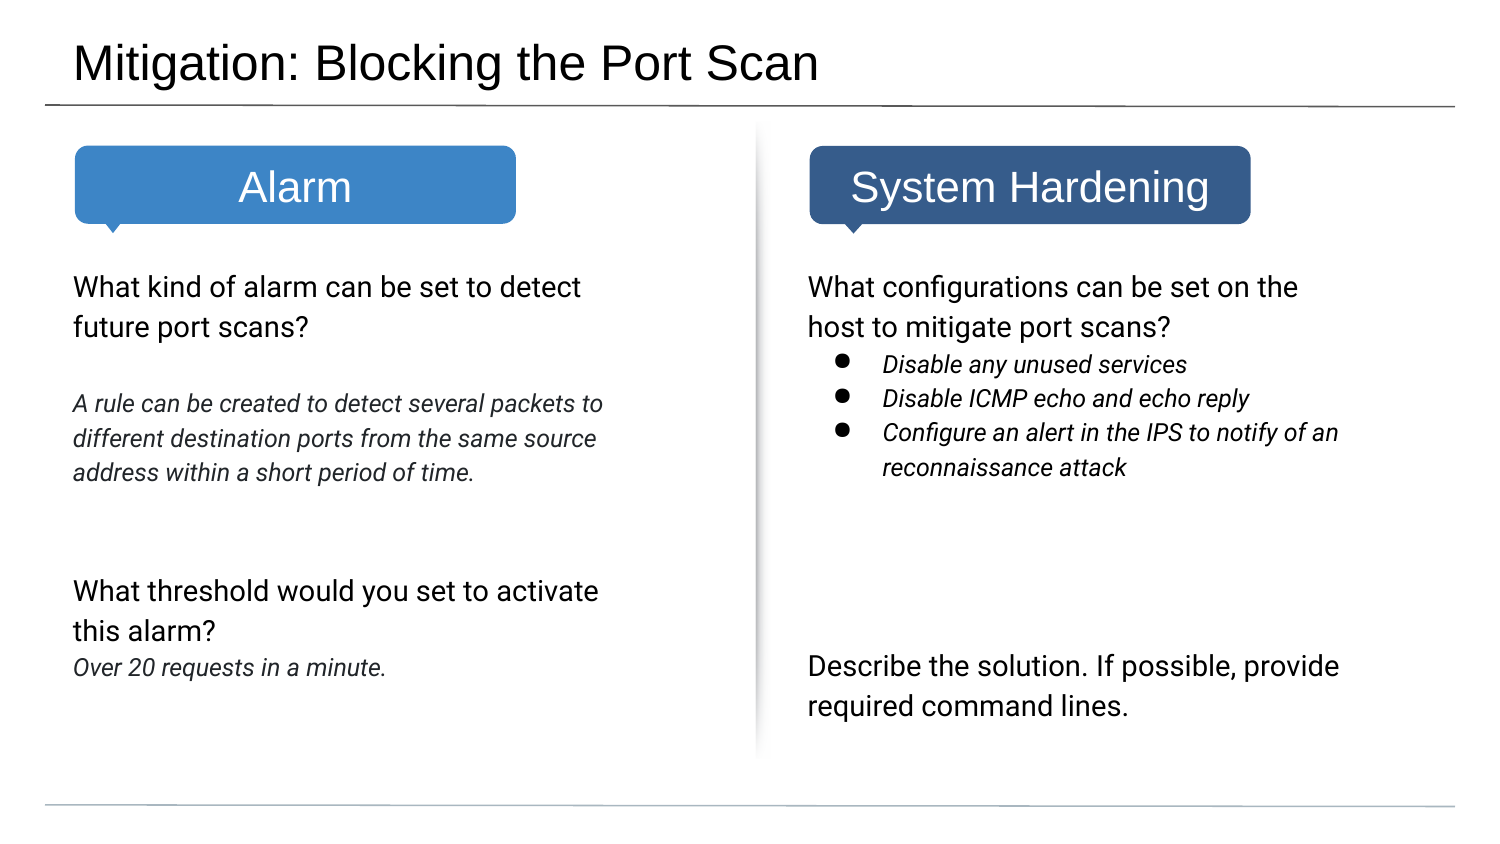

# Mitigation: Blocking the Port Scan
What kind of alarm can be set to detect future port scans?

A rule can be created to detect several packets to different destination ports from the same source address within a short period of time.

What threshold would you set to activate this alarm?
Over 20 requests in a minute.
What configurations can be set on the host to mitigate port scans?
Disable any unused services
Disable ICMP echo and echo reply
Configure an alert in the IPS to notify of an reconnaissance attack

Describe the solution. If possible, provide required command lines.